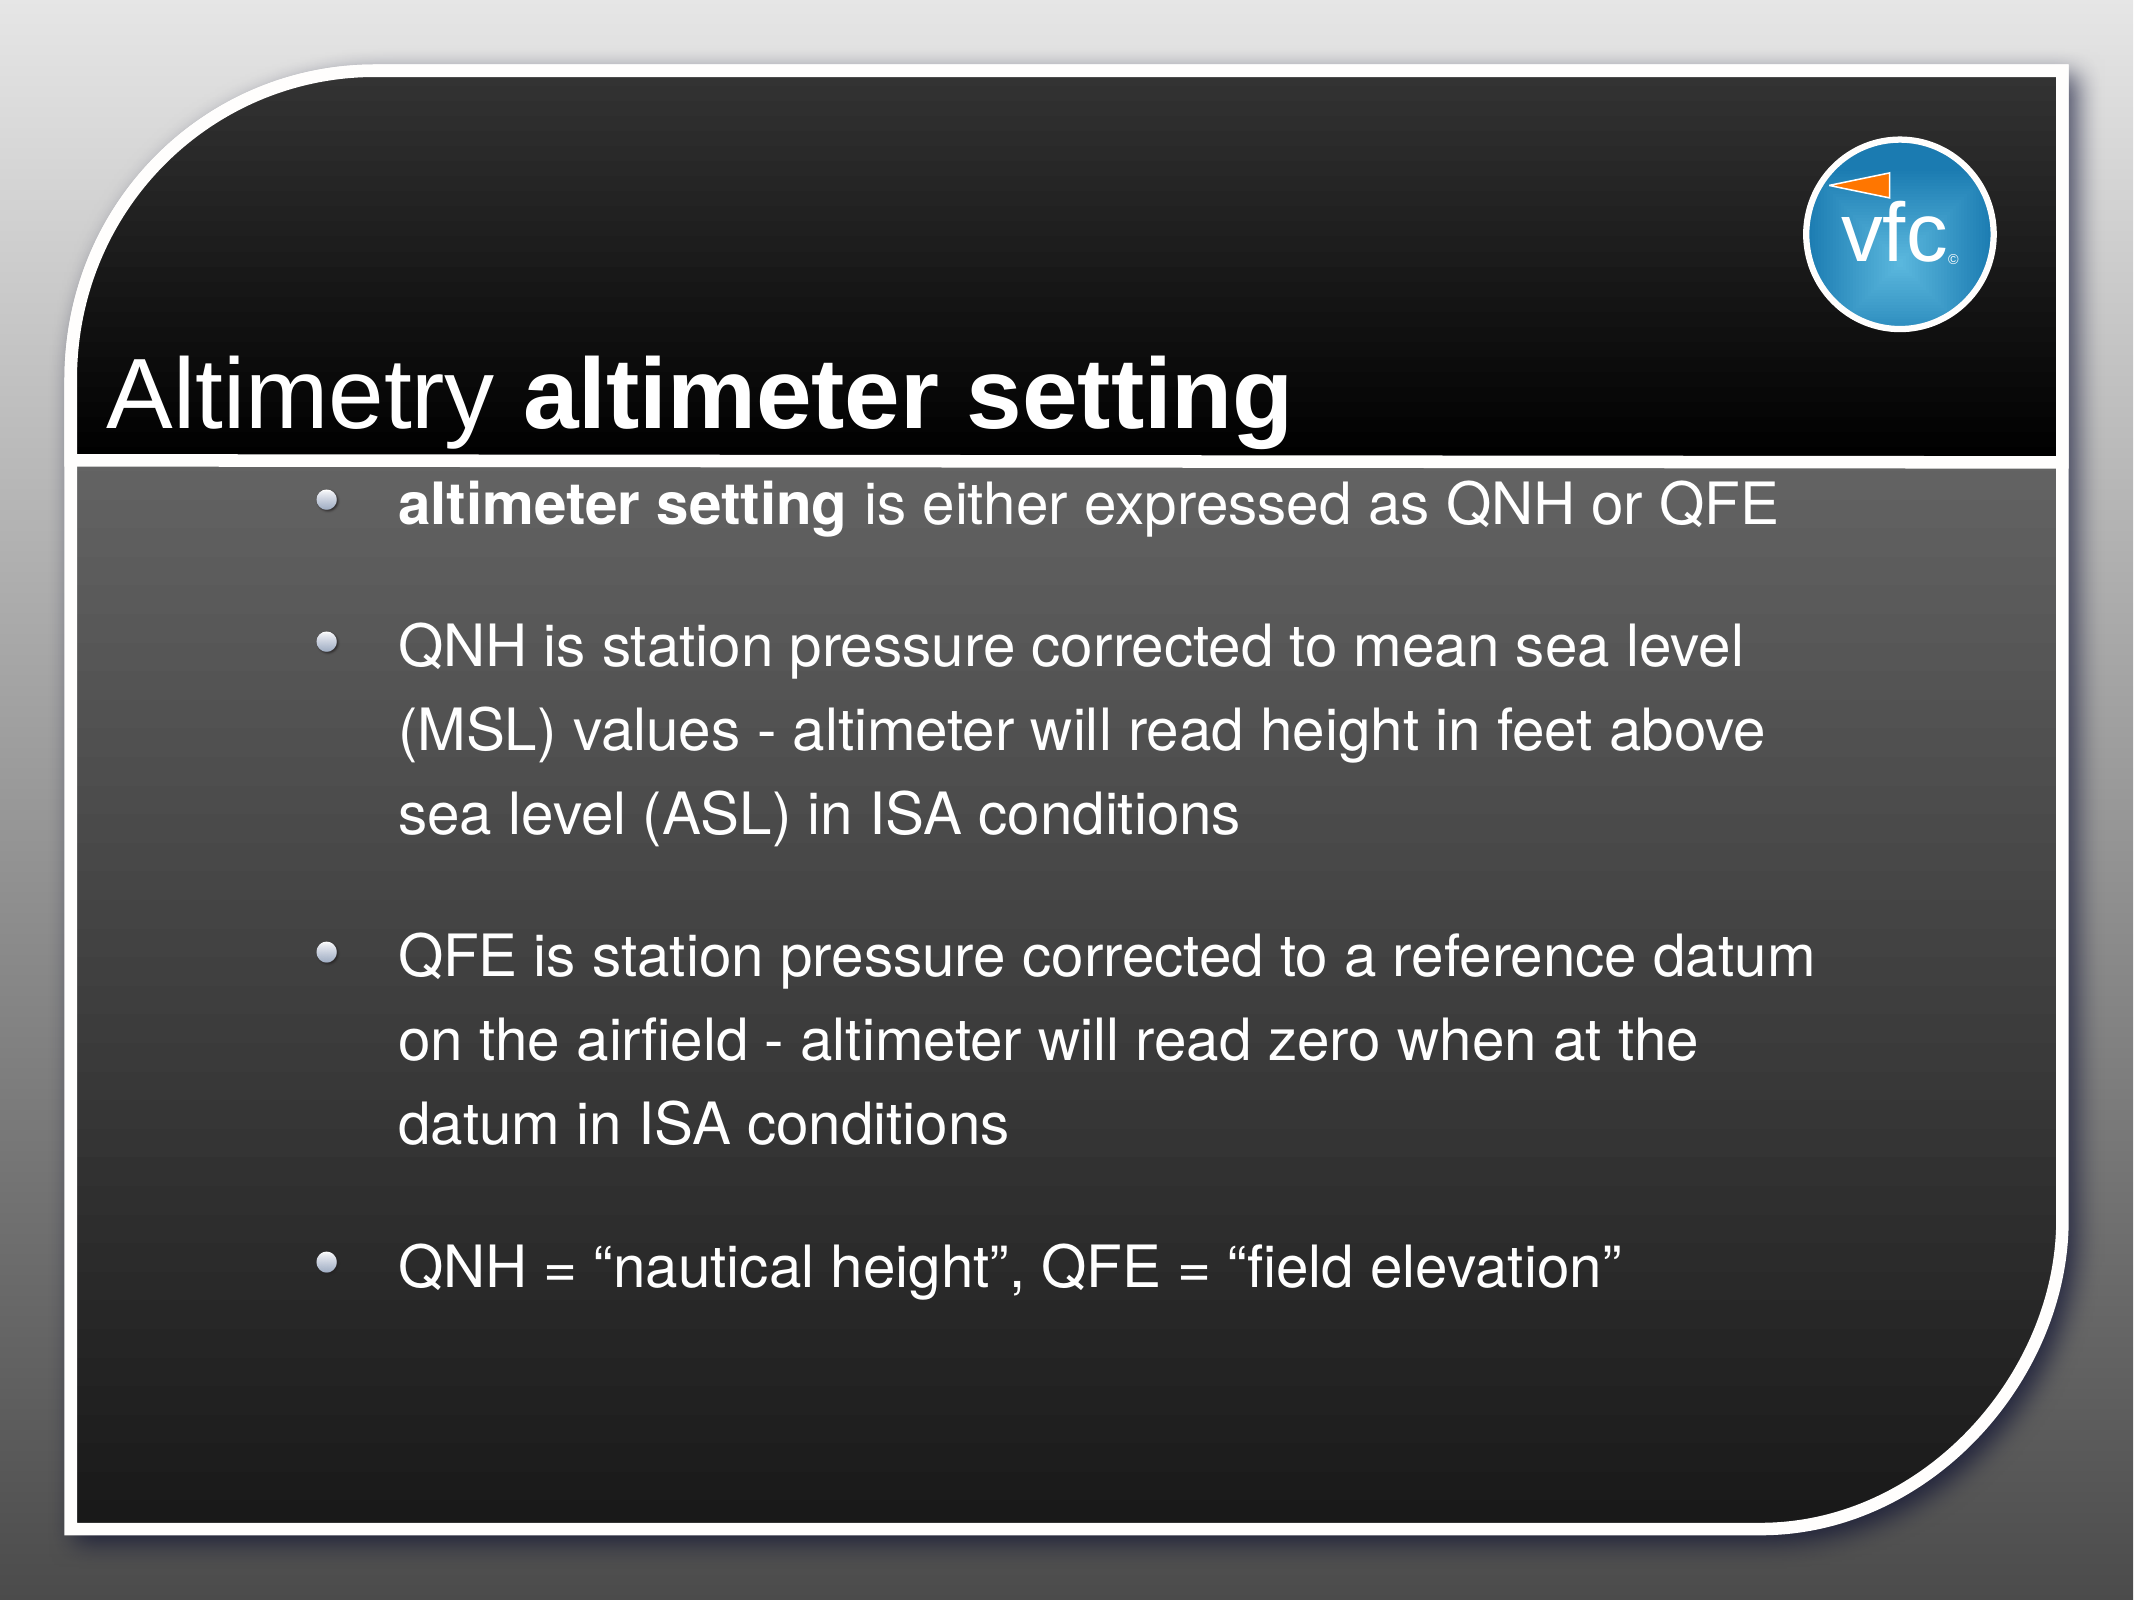

vfc©

# Altimetry altimeter setting

altimeter setting is either expressed as QNH or QFE
QNH is station pressure corrected to mean sea level (MSL) values - altimeter will read height in feet above sea level (ASL) in ISA conditions
QFE is station pressure corrected to a reference datum on the airfield - altimeter will read zero when at the datum in ISA conditions
QNH = “nautical height”, QFE = “field elevation”